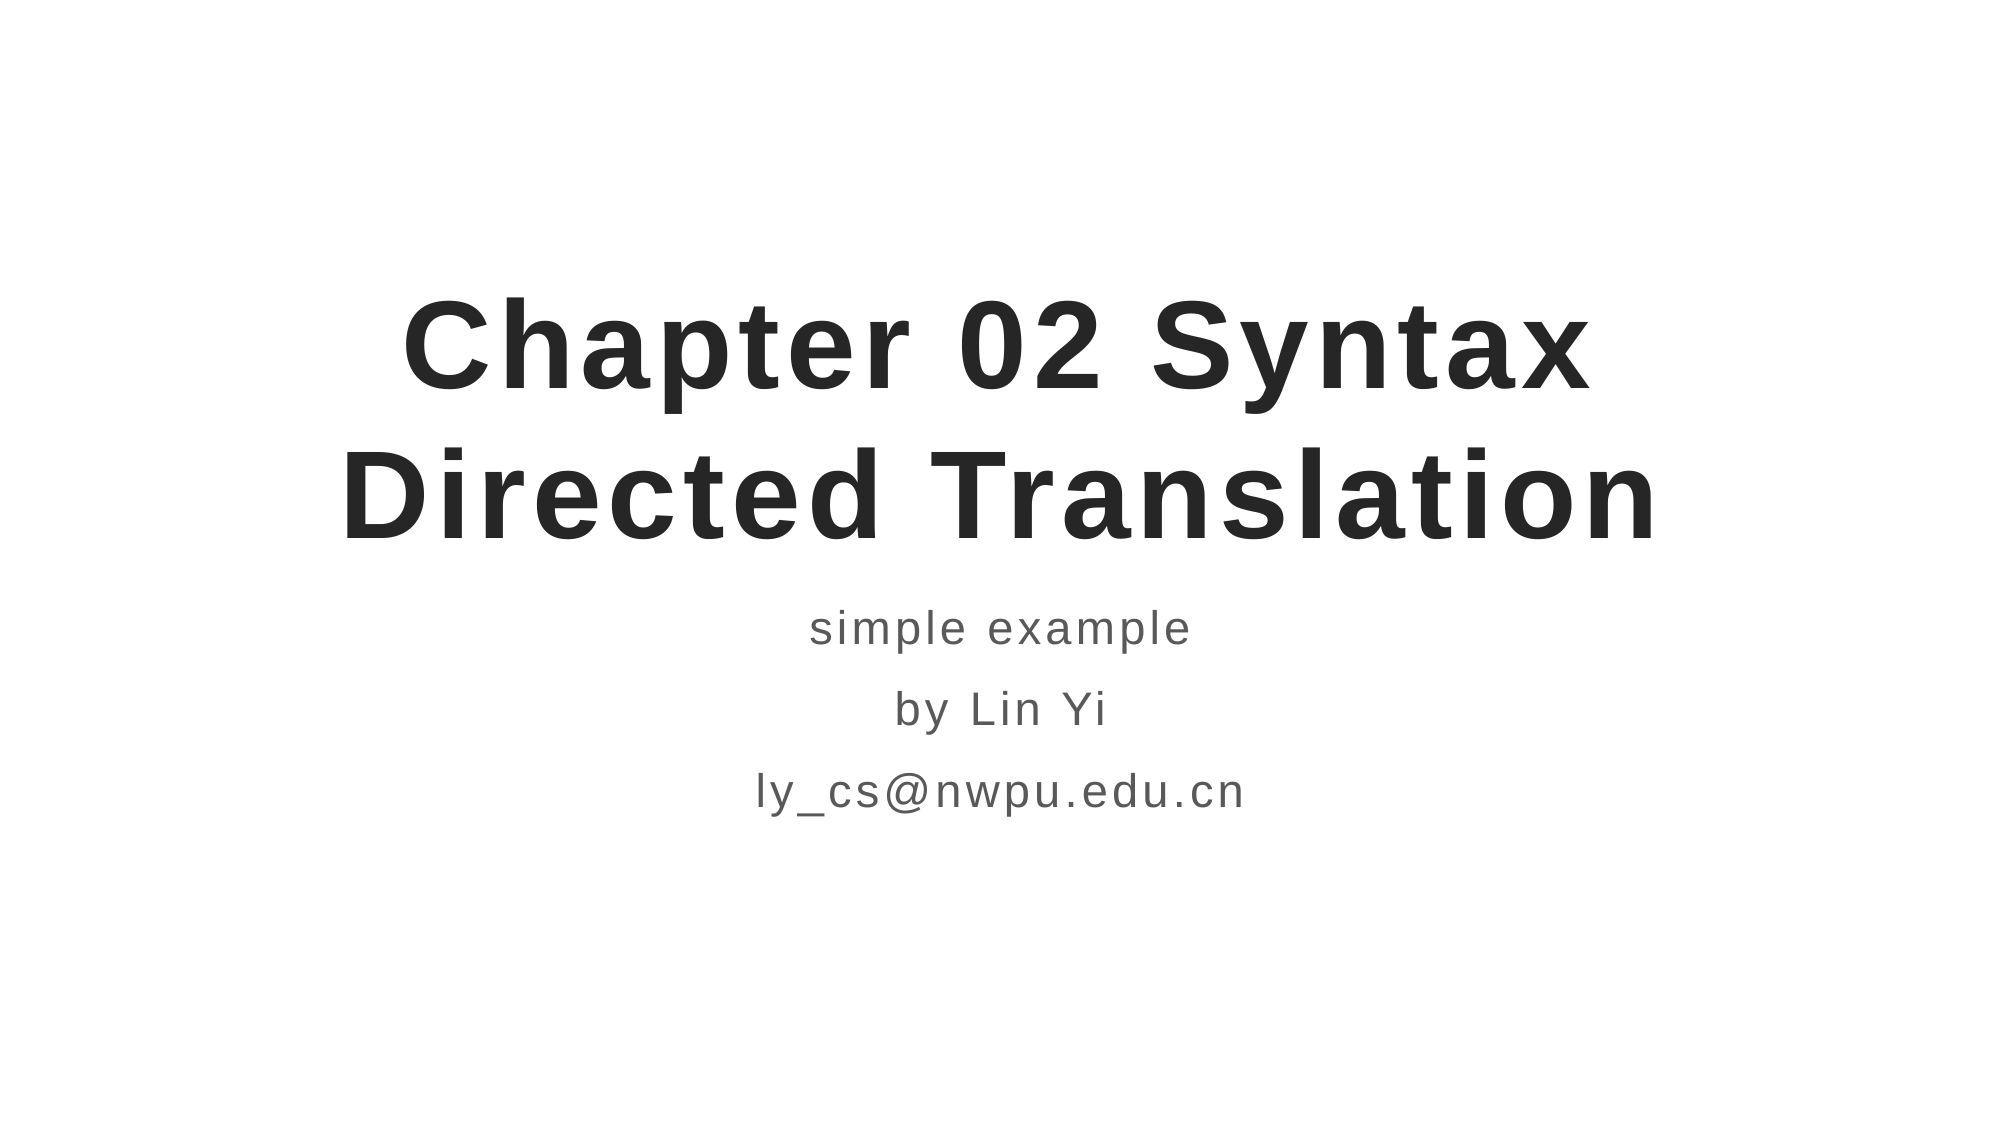

# Chapter 02 Syntax Directed Translation
simple example
by Lin Yi
ly_cs@nwpu.edu.cn